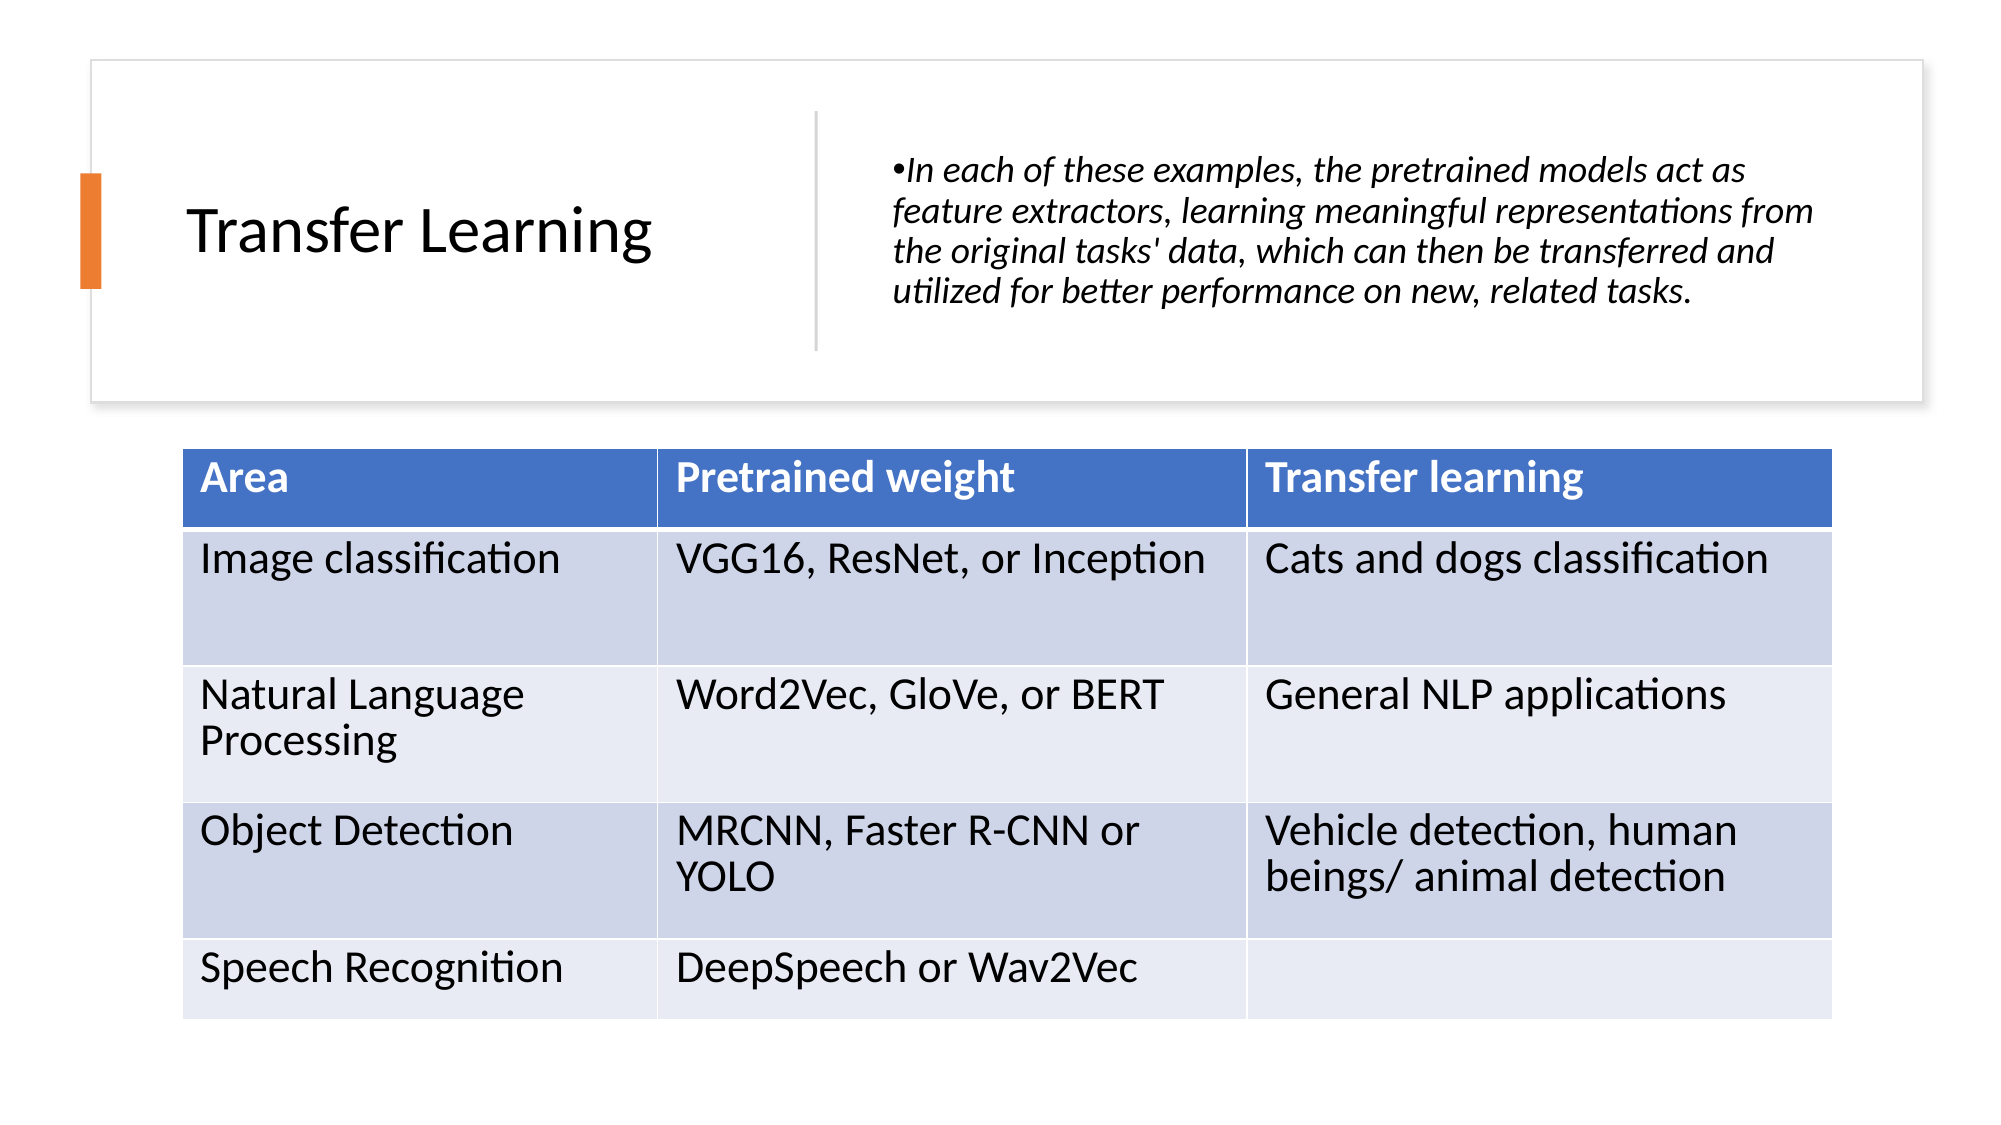

# Transfer Learning
In each of these examples, the pretrained models act as feature extractors, learning meaningful representations from the original tasks' data, which can then be transferred and utilized for better performance on new, related tasks.

| Area | Pretrained weight | Transfer learning |
| --- | --- | --- |
| Image classification | VGG16, ResNet, or Inception | Cats and dogs classification |
| Natural Language Processing | Word2Vec, GloVe, or BERT | General NLP applications |
| Object Detection | MRCNN, Faster R-CNN or YOLO | Vehicle detection, human beings/ animal detection |
| Speech Recognition | DeepSpeech or Wav2Vec |  |
47